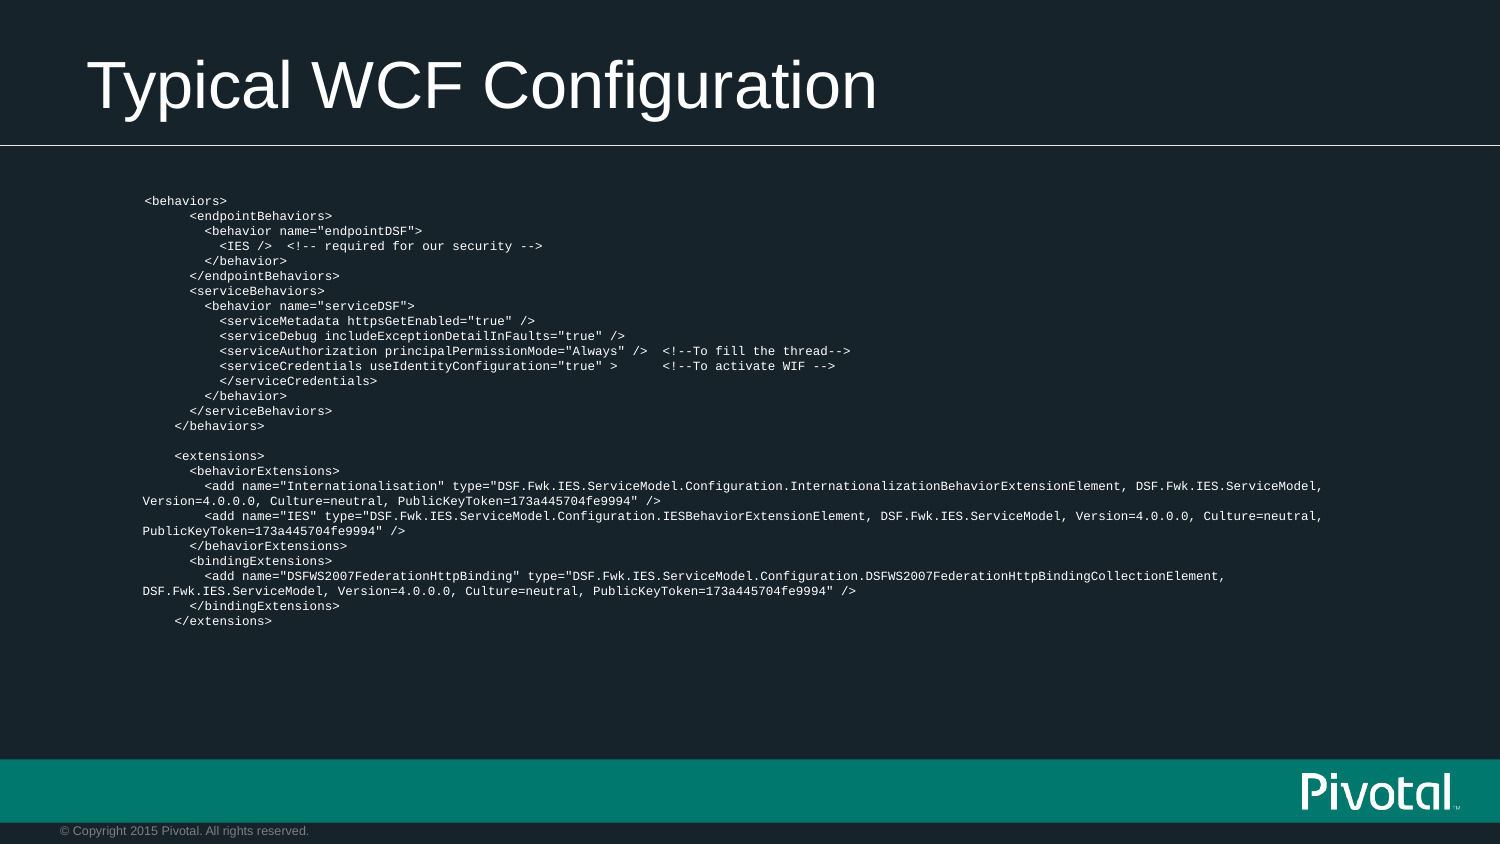

# Typical WCF Configuration
<behaviors>
      <endpointBehaviors>
        <behavior name="endpointDSF">
          <IES />  <!-- required for our security -->
        </behavior>
      </endpointBehaviors>
      <serviceBehaviors>
        <behavior name="serviceDSF">
          <serviceMetadata httpsGetEnabled="true" />
          <serviceDebug includeExceptionDetailInFaults="true" />
          <serviceAuthorization principalPermissionMode="Always" />  <!--To fill the thread-->
          <serviceCredentials useIdentityConfiguration="true" >      <!--To activate WIF -->
          </serviceCredentials>
        </behavior>
      </serviceBehaviors>
    </behaviors>

    <extensions>
      <behaviorExtensions>
        <add name="Internationalisation" type="DSF.Fwk.IES.ServiceModel.Configuration.InternationalizationBehaviorExtensionElement, DSF.Fwk.IES.ServiceModel, Version=4.0.0.0, Culture=neutral, PublicKeyToken=173a445704fe9994" />
        <add name="IES" type="DSF.Fwk.IES.ServiceModel.Configuration.IESBehaviorExtensionElement, DSF.Fwk.IES.ServiceModel, Version=4.0.0.0, Culture=neutral, PublicKeyToken=173a445704fe9994" />
      </behaviorExtensions>
      <bindingExtensions>
        <add name="DSFWS2007FederationHttpBinding" type="DSF.Fwk.IES.ServiceModel.Configuration.DSFWS2007FederationHttpBindingCollectionElement, DSF.Fwk.IES.ServiceModel, Version=4.0.0.0, Culture=neutral, PublicKeyToken=173a445704fe9994" />
      </bindingExtensions>
    </extensions>